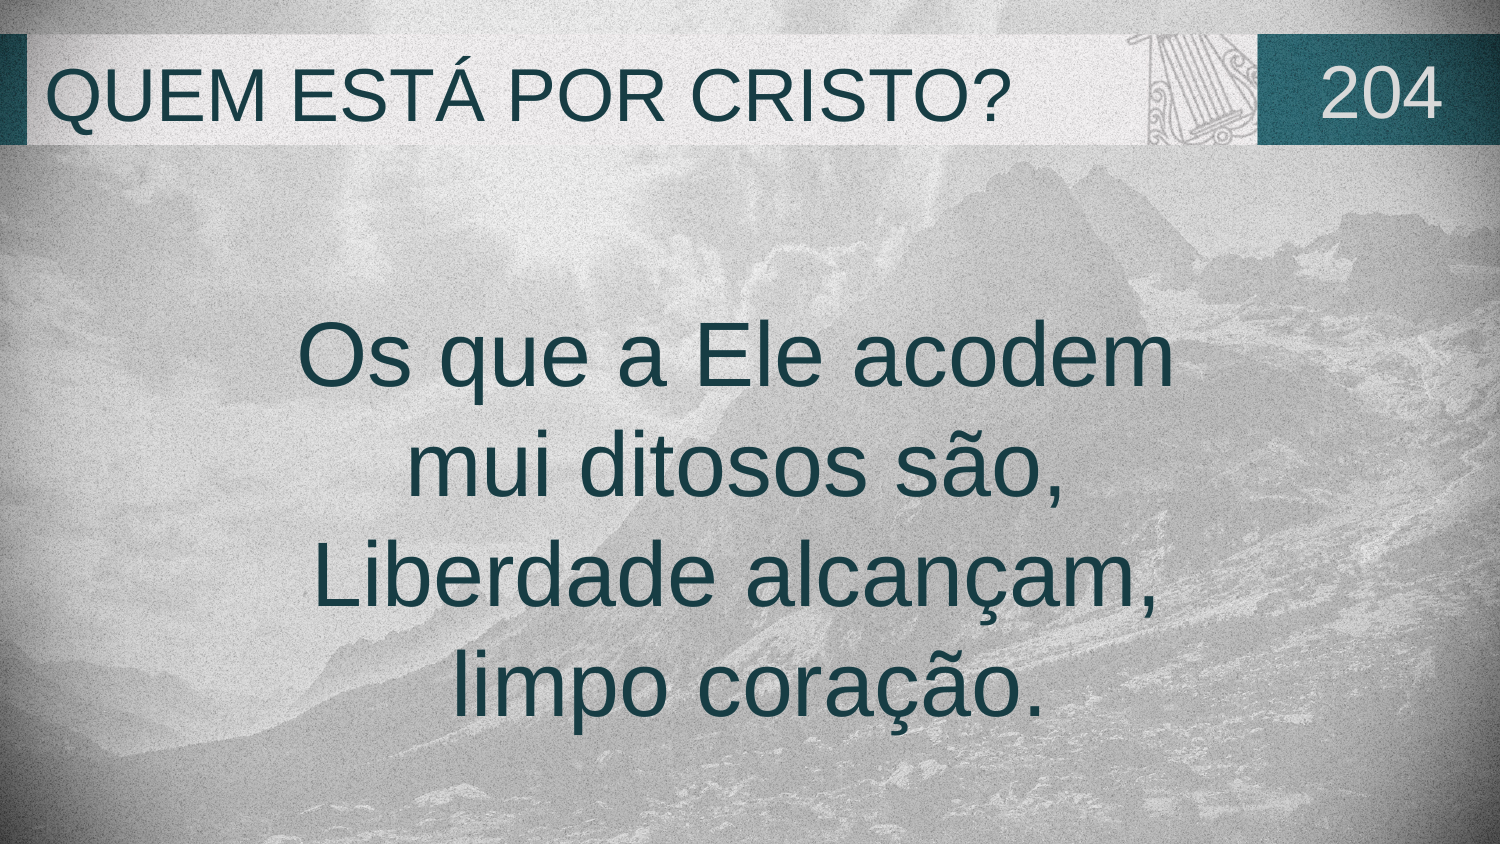

# QUEM ESTÁ POR CRISTO?
204
Os que a Ele acodem
mui ditosos são,
Liberdade alcançam,
limpo coração.